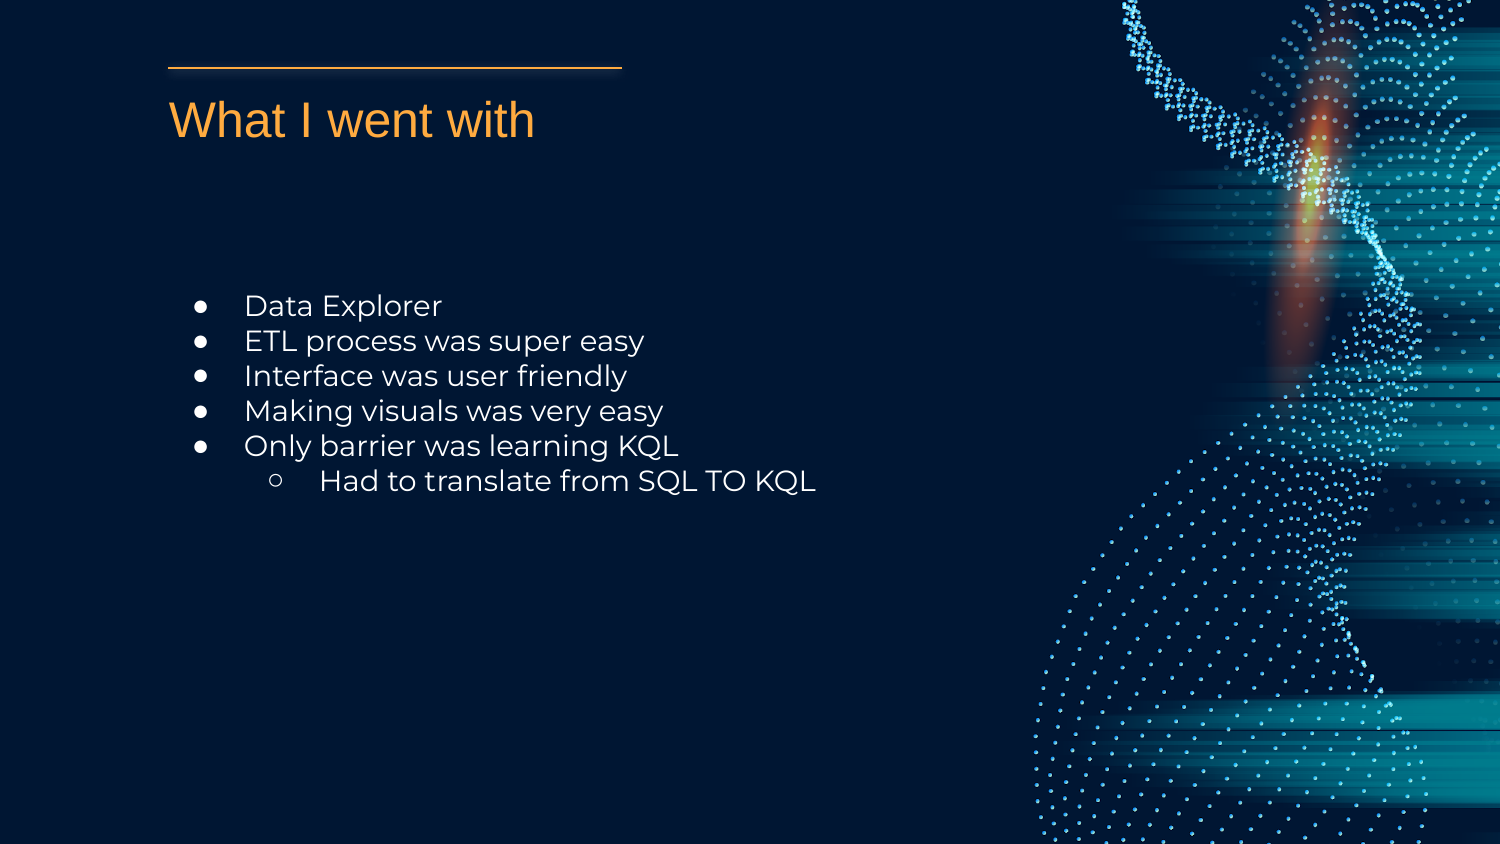

# What I went with
Data Explorer
ETL process was super easy
Interface was user friendly
Making visuals was very easy
Only barrier was learning KQL
Had to translate from SQL TO KQL